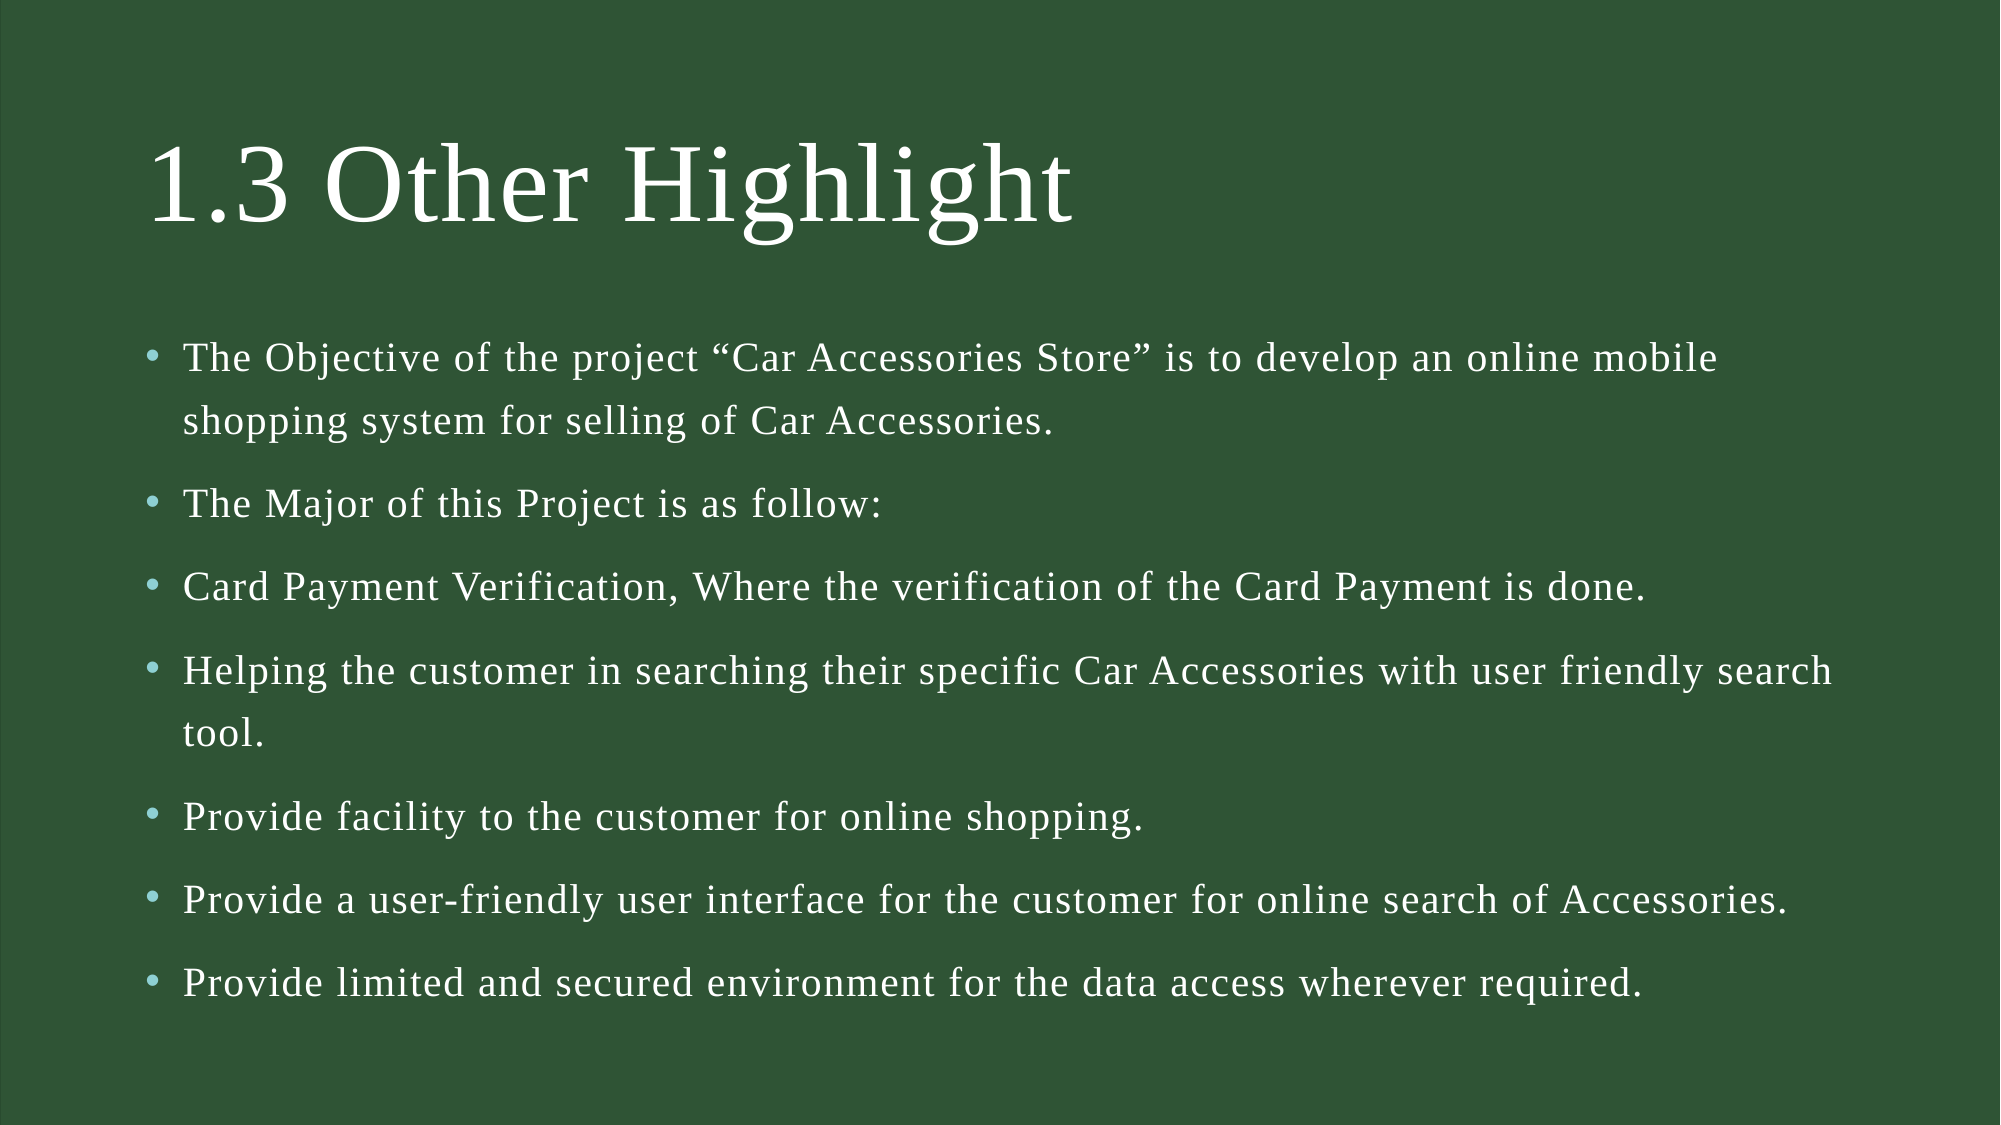

# 1.3 Other Highlight
The Objective of the project “Car Accessories Store” is to develop an online mobile shopping system for selling of Car Accessories.
The Major of this Project is as follow:
Card Payment Verification, Where the verification of the Card Payment is done.
Helping the customer in searching their specific Car Accessories with user friendly search tool.
Provide facility to the customer for online shopping.
Provide a user-friendly user interface for the customer for online search of Accessories.
Provide limited and secured environment for the data access wherever required.